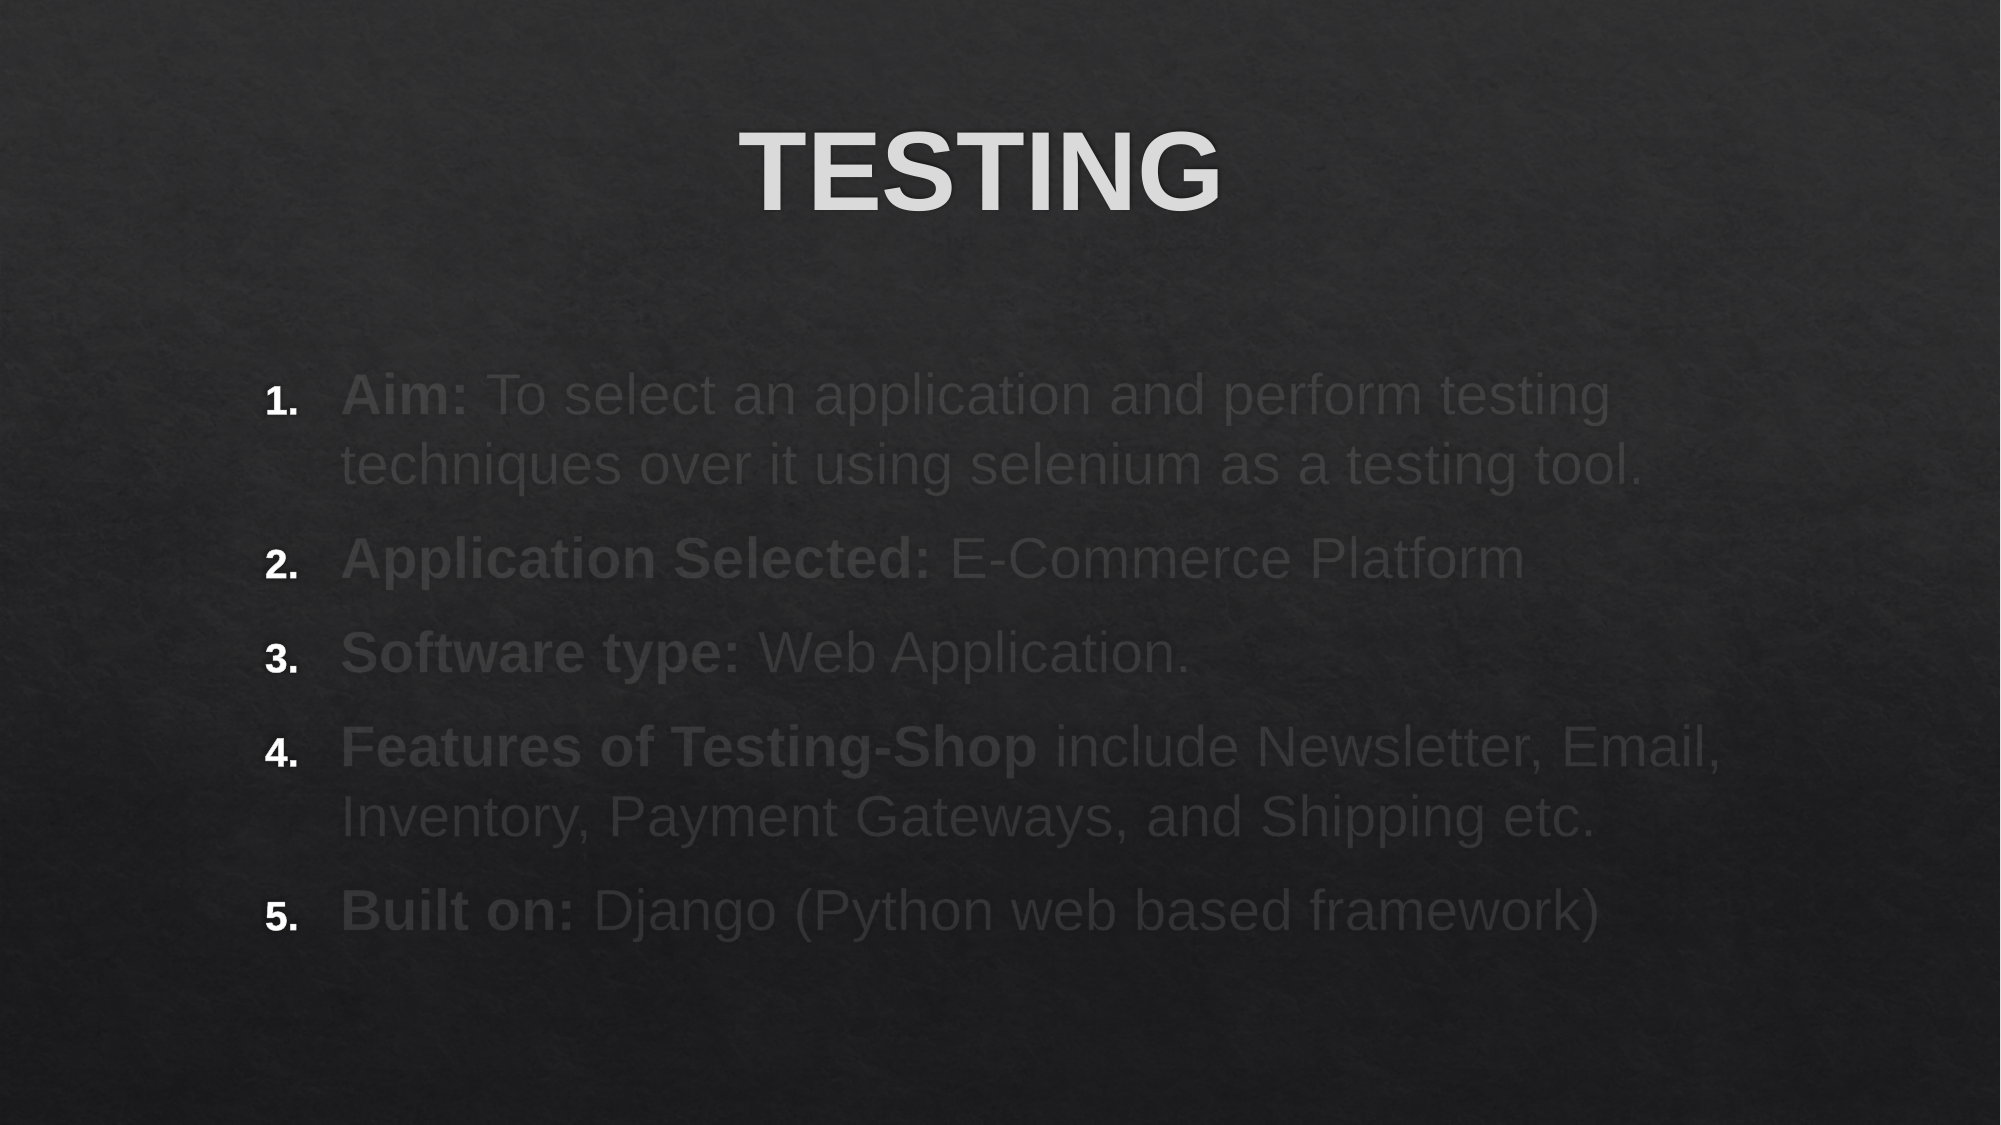

# TESTING
Aim: To select an application and perform testing techniques over it using selenium as a testing tool.
Application Selected: E-Commerce Platform
Software type: Web Application.
Features of Testing-Shop include Newsletter, Email, Inventory, Payment Gateways, and Shipping etc.
Built on: Django (Python web based framework)